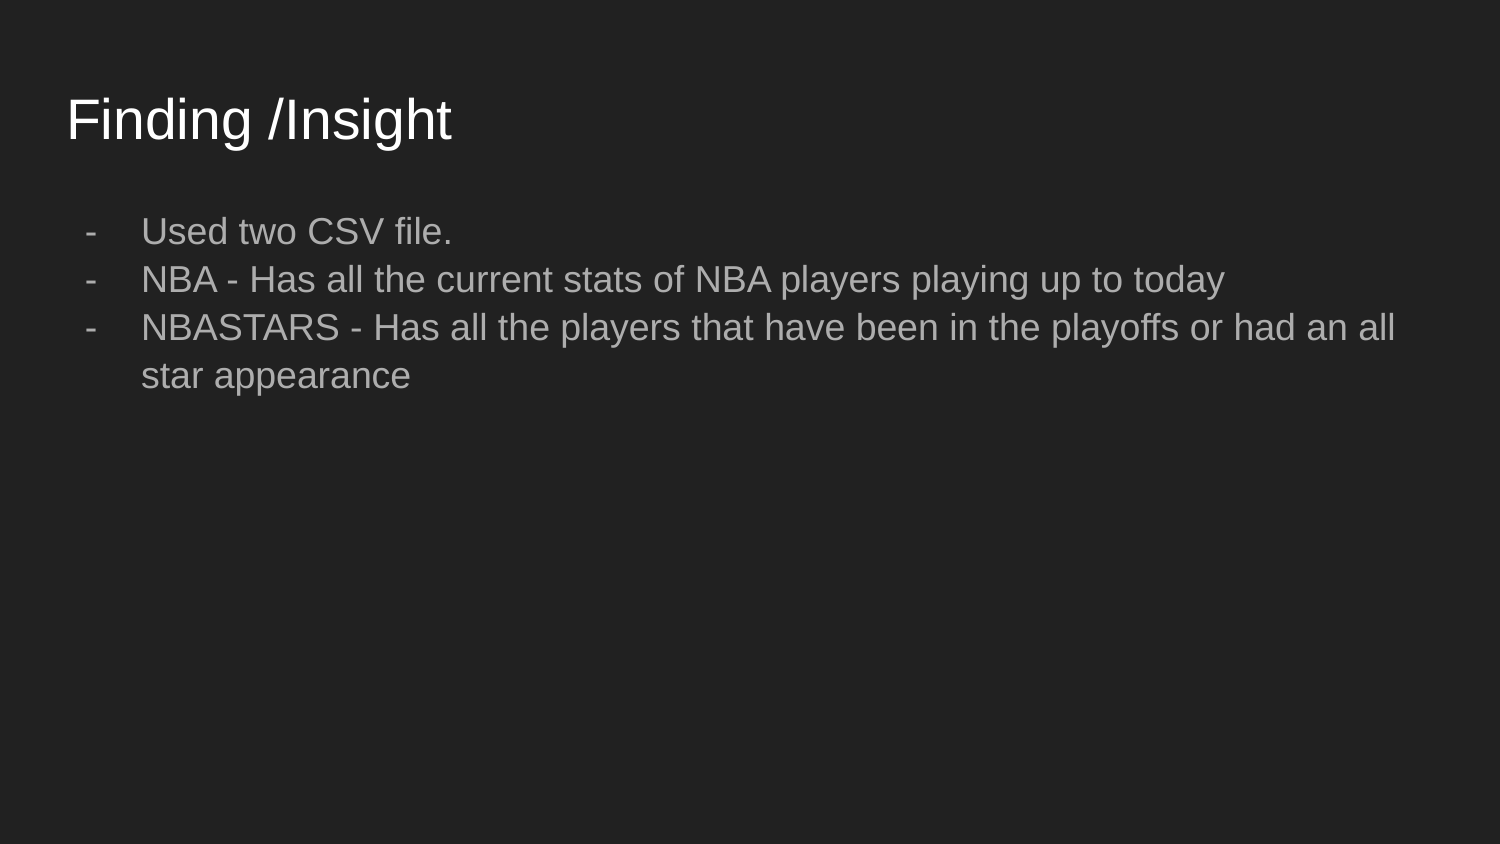

# Finding /Insight
Used two CSV file.
NBA - Has all the current stats of NBA players playing up to today
NBASTARS - Has all the players that have been in the playoffs or had an all star appearance